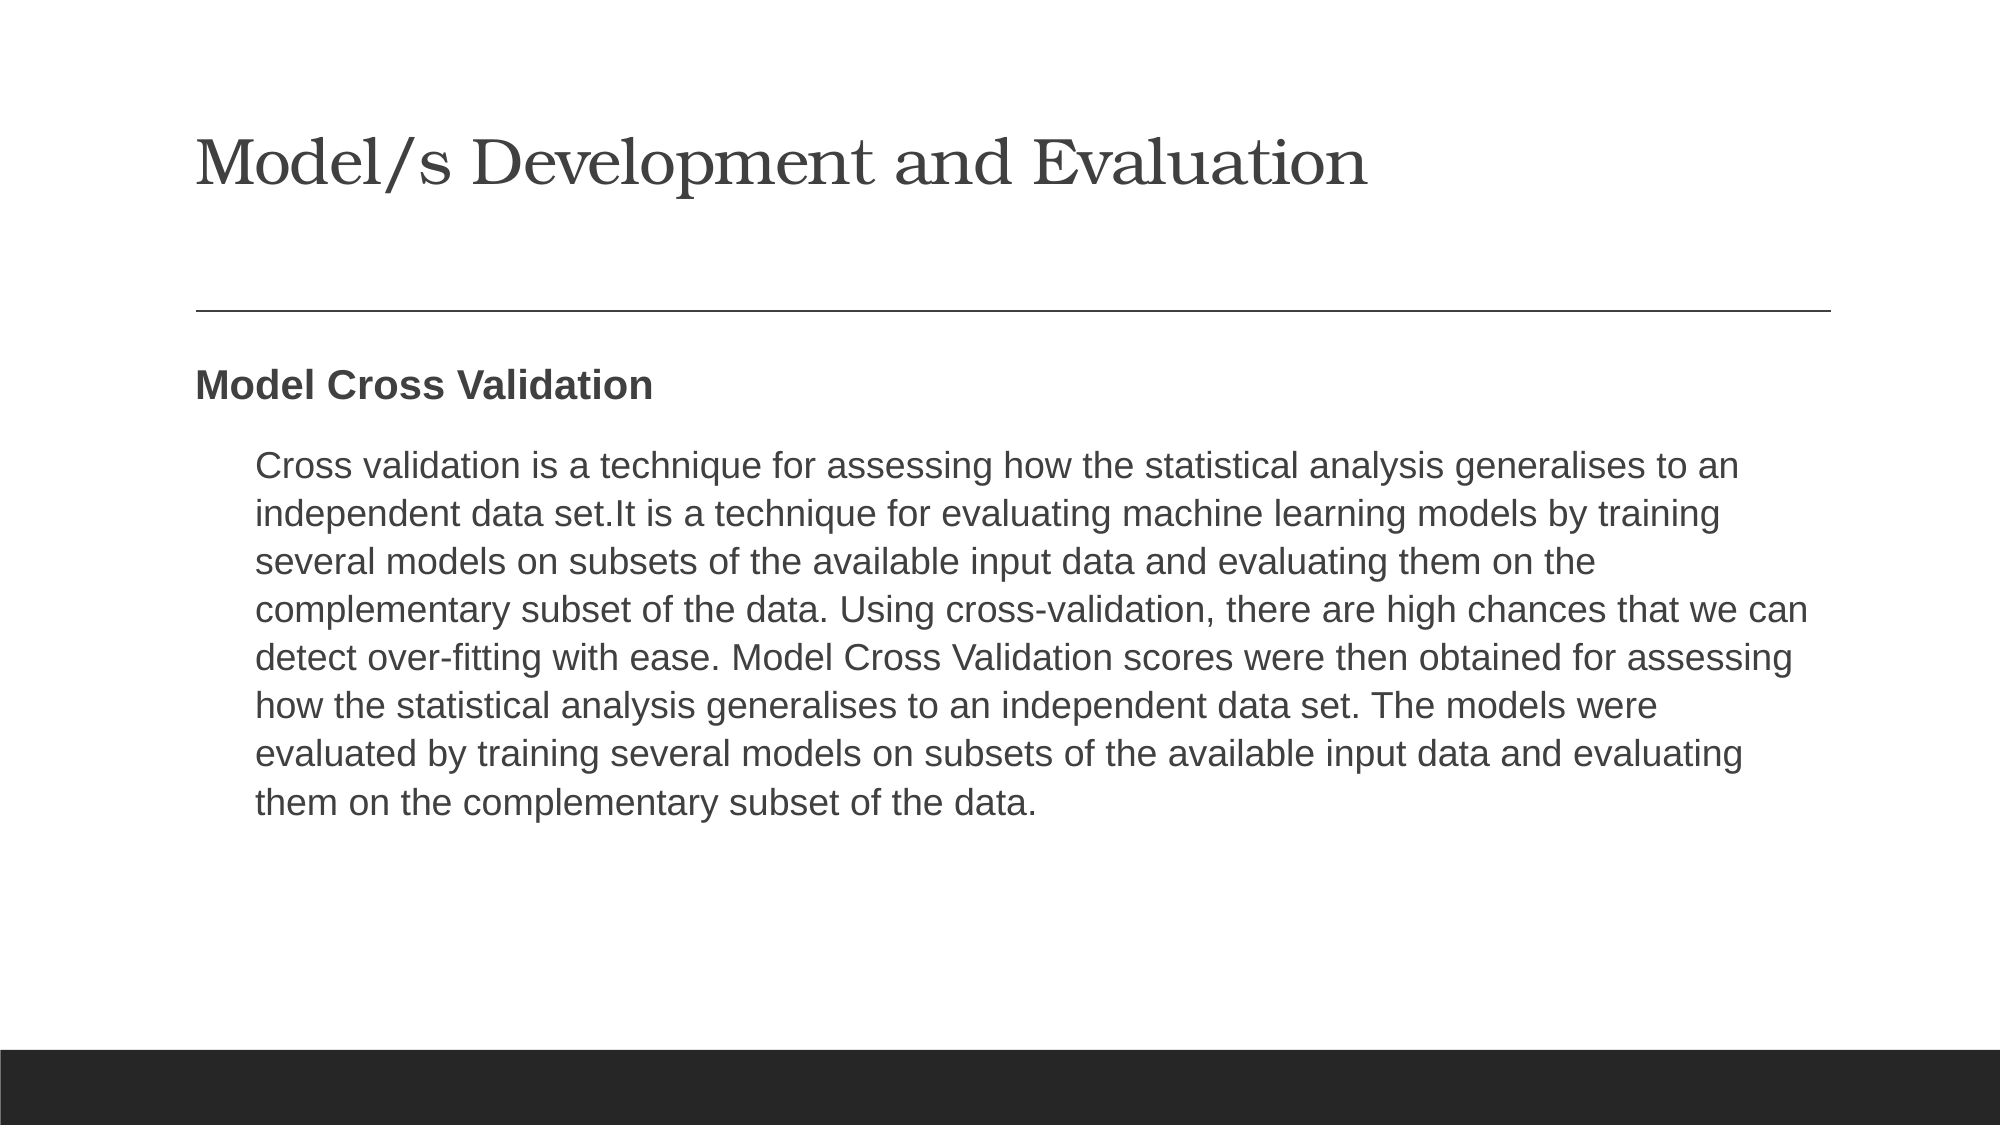

# Model/s Development and Evaluation
Model Cross Validation
Cross validation is a technique for assessing how the statistical analysis generalises to an independent data set.It is a technique for evaluating machine learning models by training several models on subsets of the available input data and evaluating them on the complementary subset of the data. Using cross-validation, there are high chances that we can detect over-fitting with ease. Model Cross Validation scores were then obtained for assessing how the statistical analysis generalises to an independent data set. The models were evaluated by training several models on subsets of the available input data and evaluating them on the complementary subset of the data.